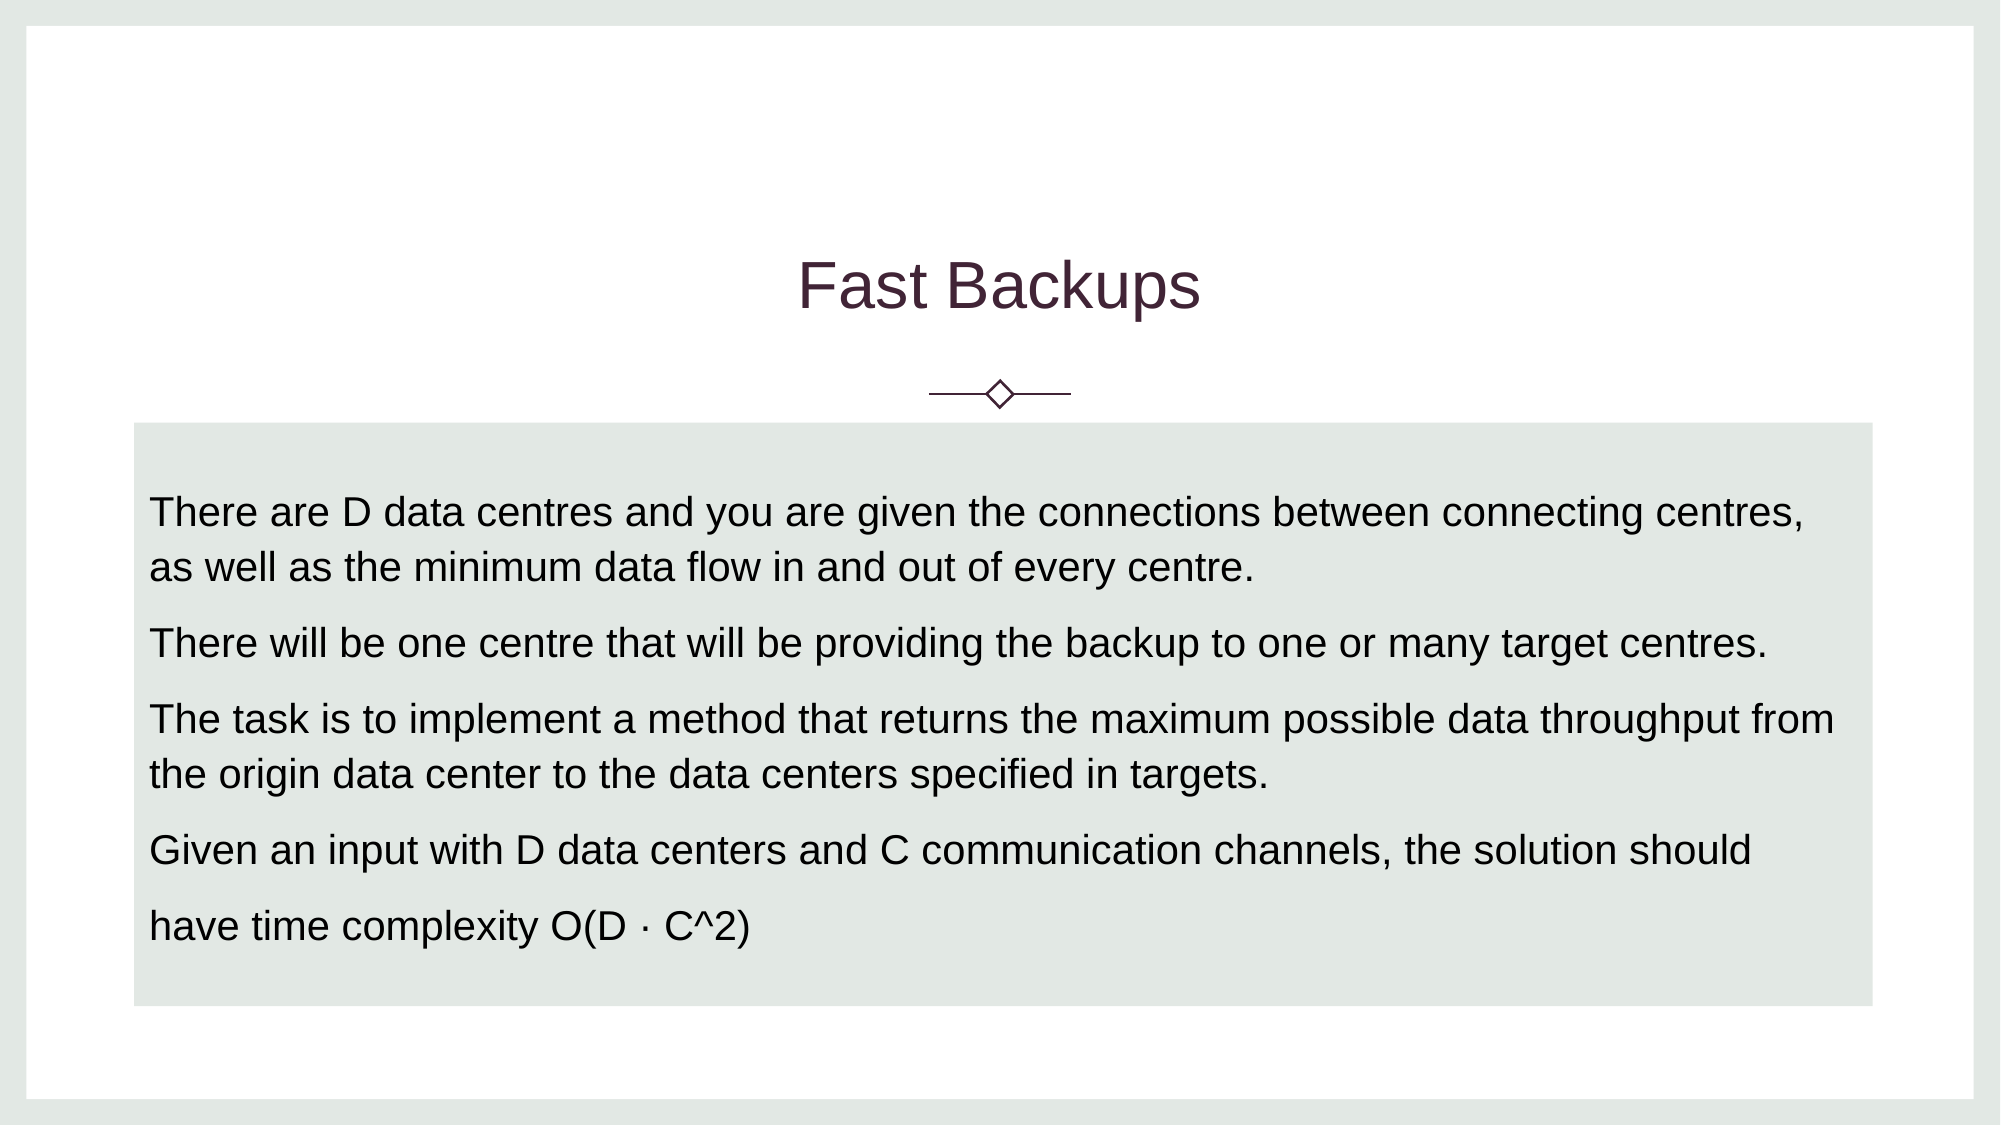

# Fast Backups

There are D data centres and you are given the connections between connecting centres,  as well as the minimum data flow in and out of every centre.
There will be one centre that will be providing the backup to one or many target centres.
The task is to implement a method that returns the maximum possible data throughput from the origin data center to the data centers specified in targets.
Given an input with D data centers and C communication channels, the solution should
have time complexity O(D · C^2)